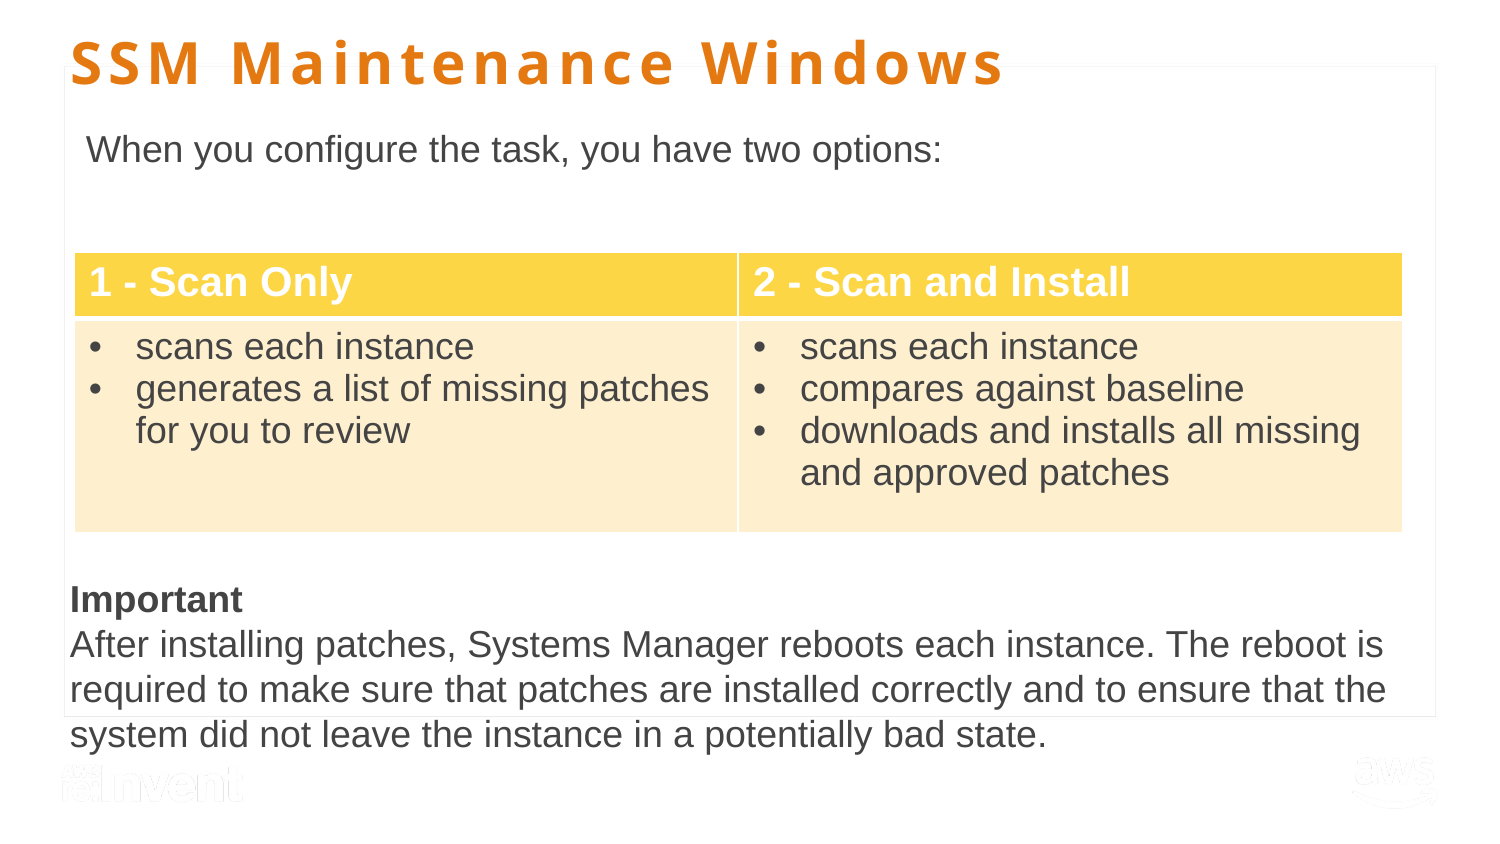

# SSM Maintenance Windows
When you configure the task, you have two options:
| 1 - Scan Only | 2 - Scan and Install |
| --- | --- |
| scans each instance generates a list of missing patches for you to review | scans each instance compares against baseline downloads and installs all missing and approved patches |
Important
After installing patches, Systems Manager reboots each instance. The reboot is required to make sure that patches are installed correctly and to ensure that the system did not leave the instance in a potentially bad state.